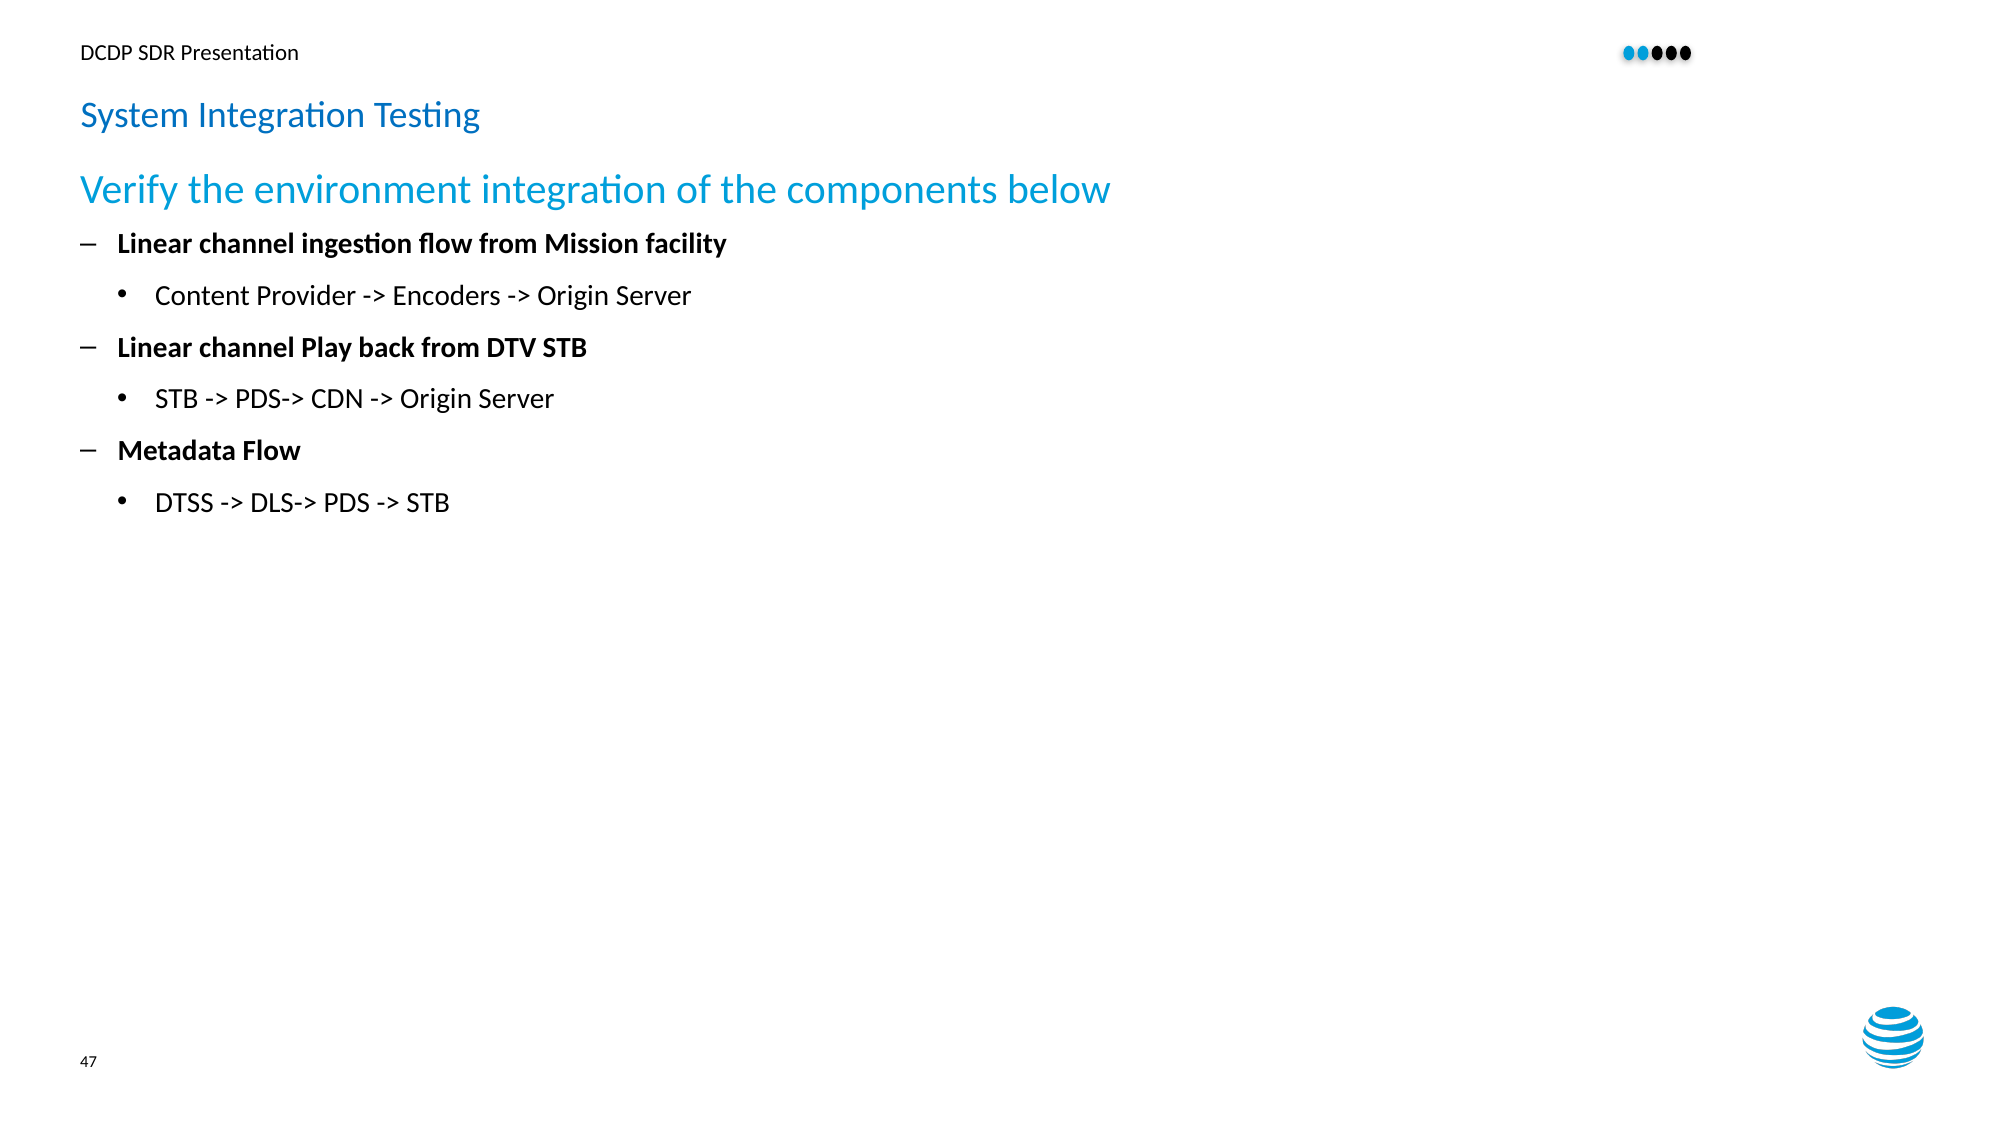

# System Integration Testing
Verify the environment integration of the components below
Linear channel ingestion flow from Mission facility
Content Provider -> Encoders -> Origin Server
Linear channel Play back from DTV STB
STB -> PDS-> CDN -> Origin Server
Metadata Flow
DTSS -> DLS-> PDS -> STB

47